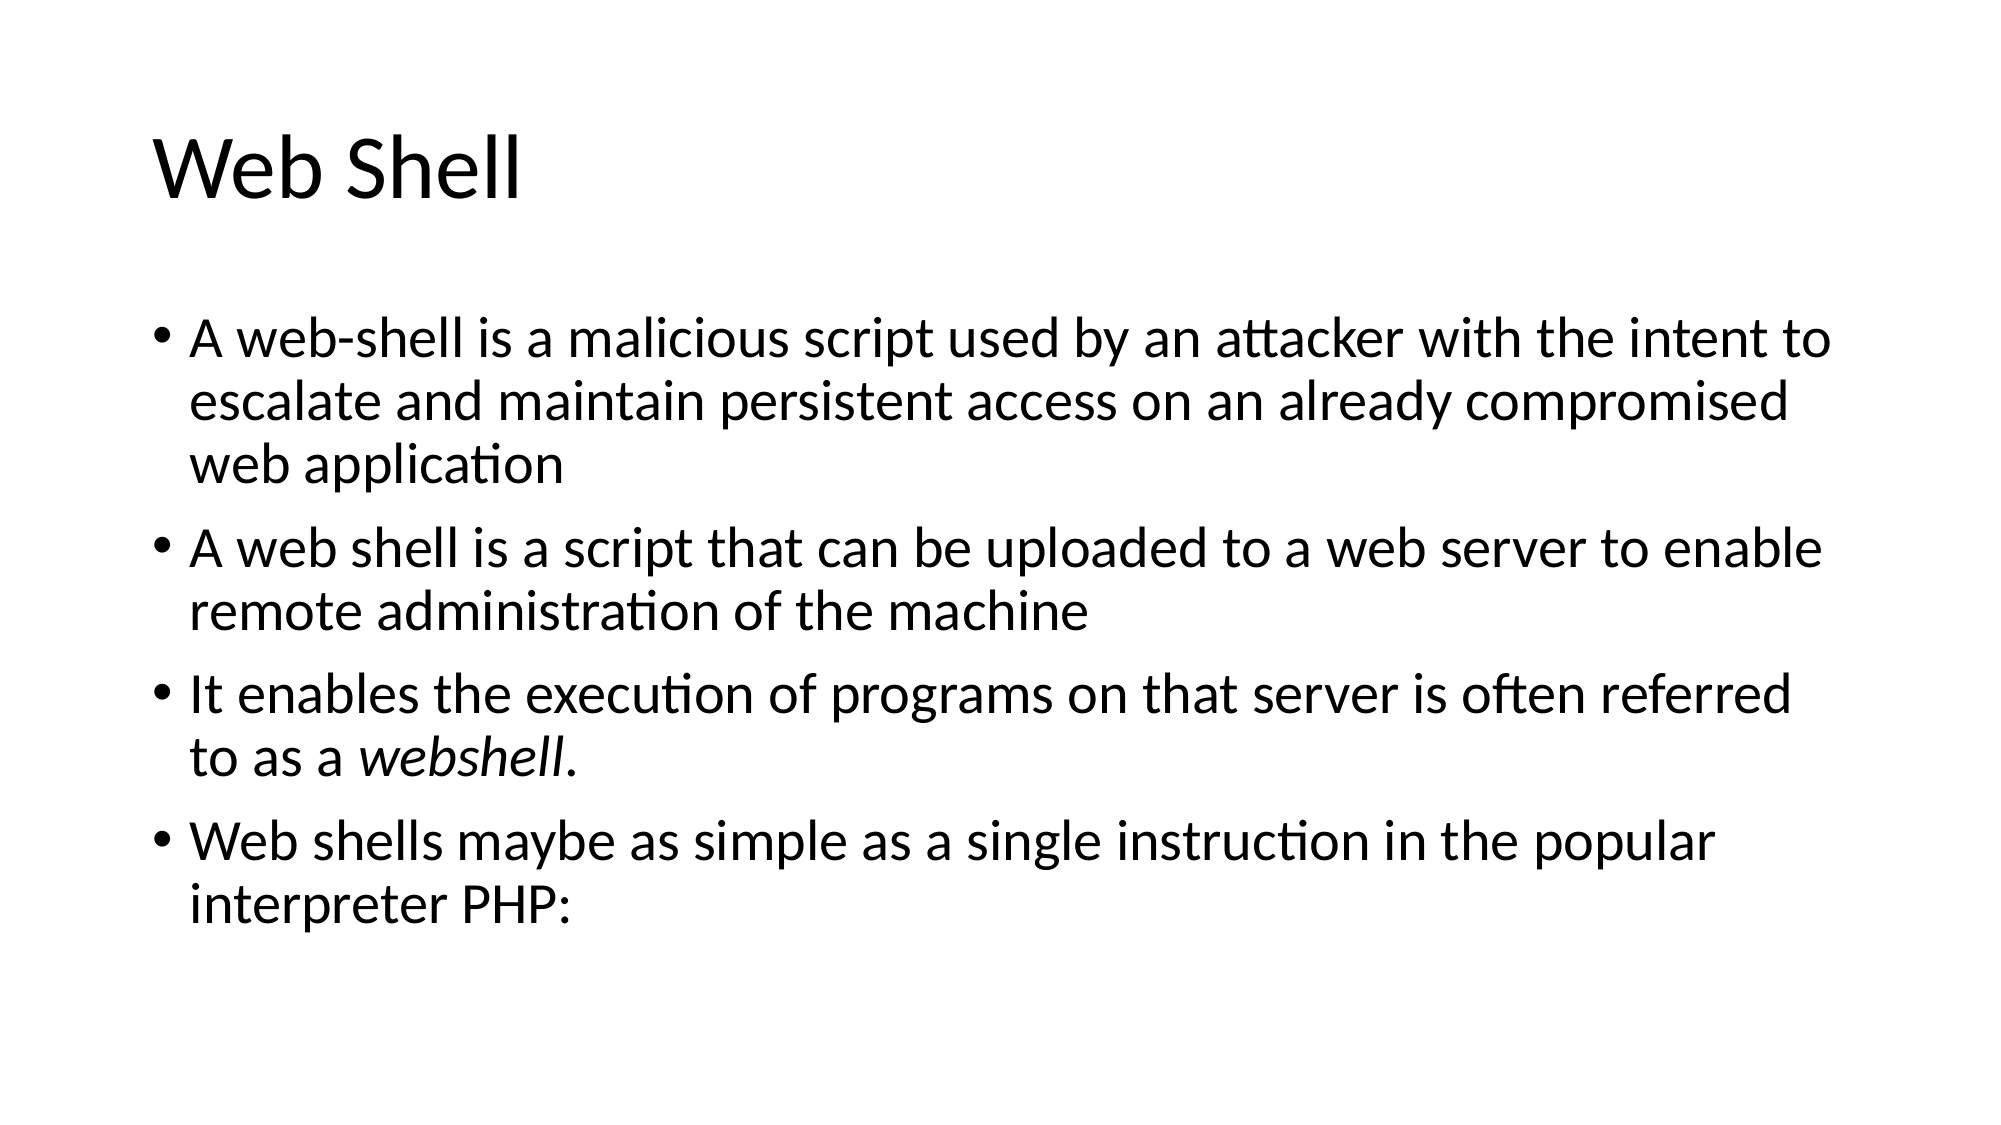

# Web Shell
A web-shell is a malicious script used by an attacker with the intent to escalate and maintain persistent access on an already compromised web application
A web shell is a script that can be uploaded to a web server to enable remote administration of the machine
It enables the execution of programs on that server is often referred to as a webshell.
Web shells maybe as simple as a single instruction in the popular interpreter PHP: